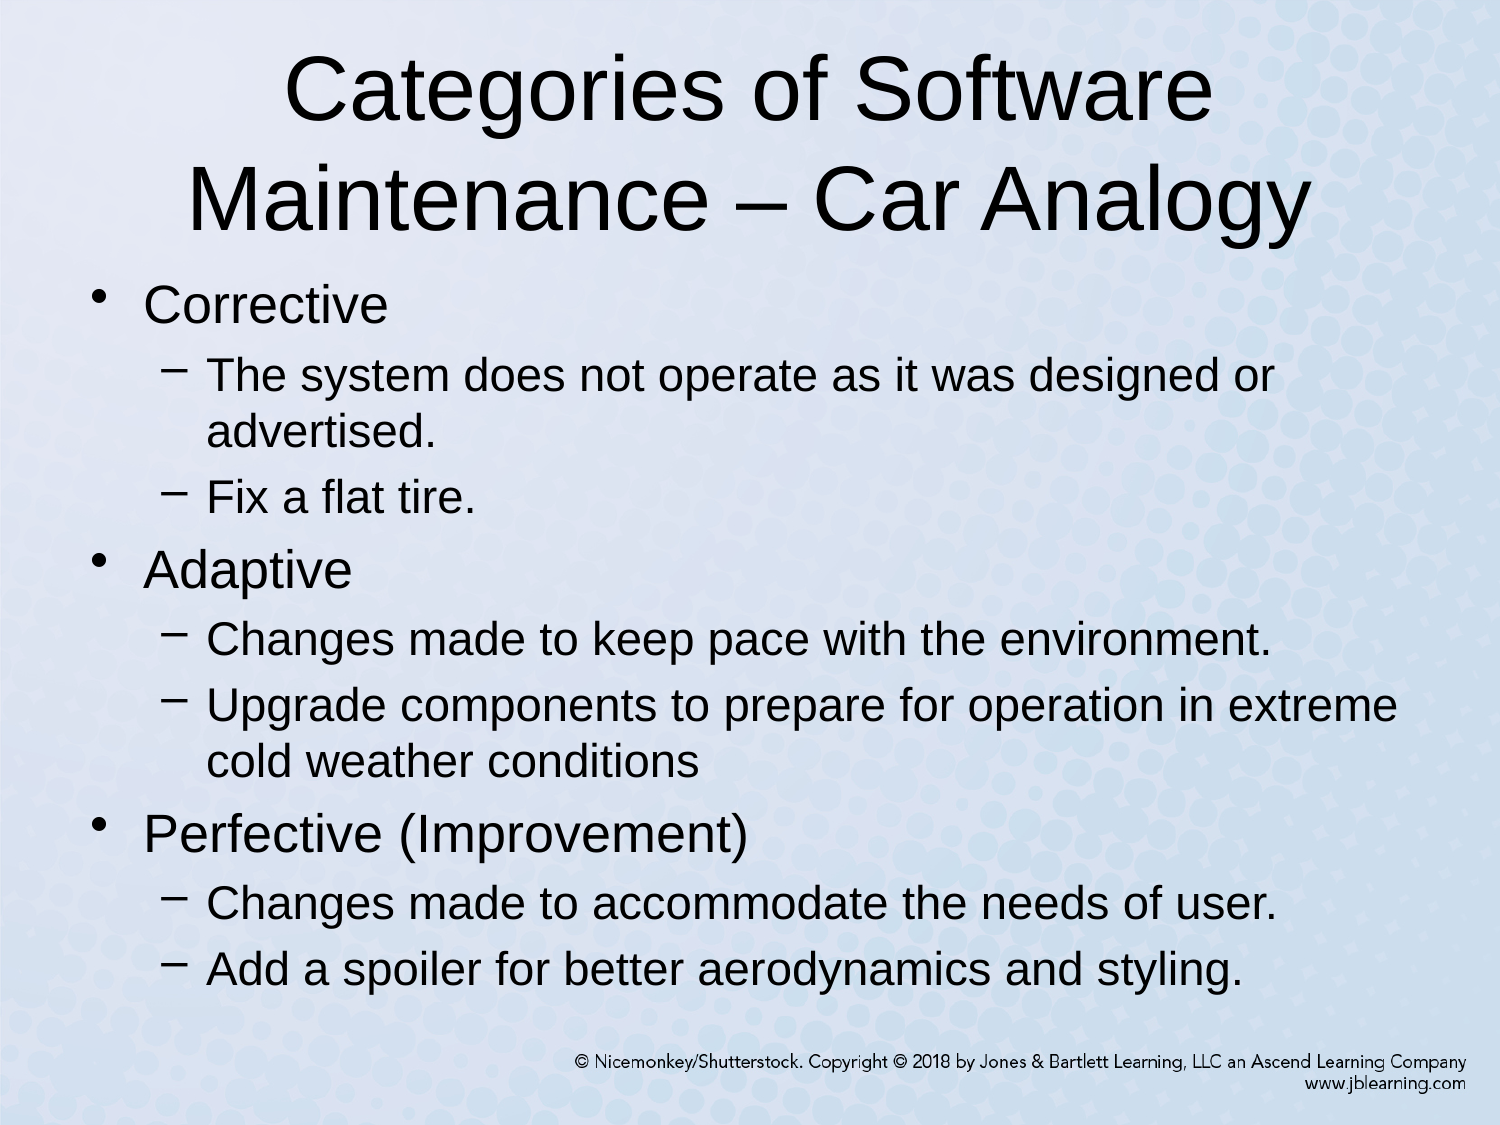

# Categories of Software Maintenance – Car Analogy
Corrective
The system does not operate as it was designed or advertised.
Fix a flat tire.
Adaptive
Changes made to keep pace with the environment.
Upgrade components to prepare for operation in extreme cold weather conditions
Perfective (Improvement)
Changes made to accommodate the needs of user.
Add a spoiler for better aerodynamics and styling.